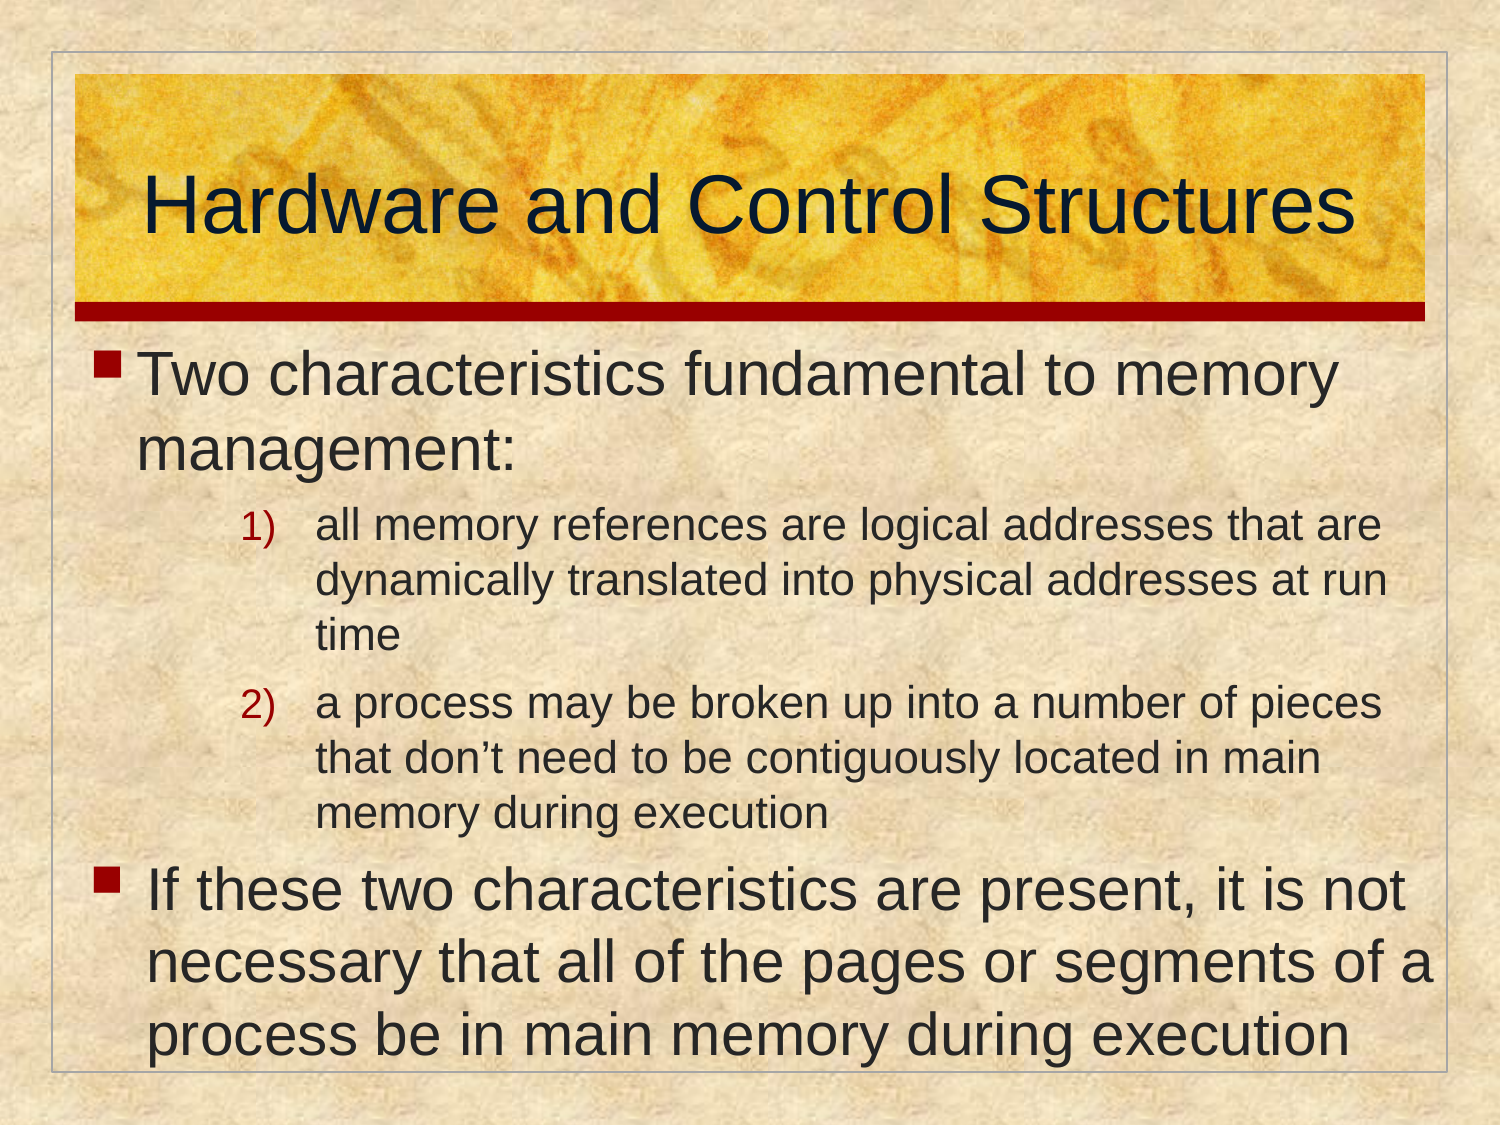

# Hardware and Control Structures
Two characteristics fundamental to memory management:
all memory references are logical addresses that are dynamically translated into physical addresses at run time
a process may be broken up into a number of pieces that don’t need to be contiguously located in main memory during execution
If these two characteristics are present, it is not necessary that all of the pages or segments of a process be in main memory during execution